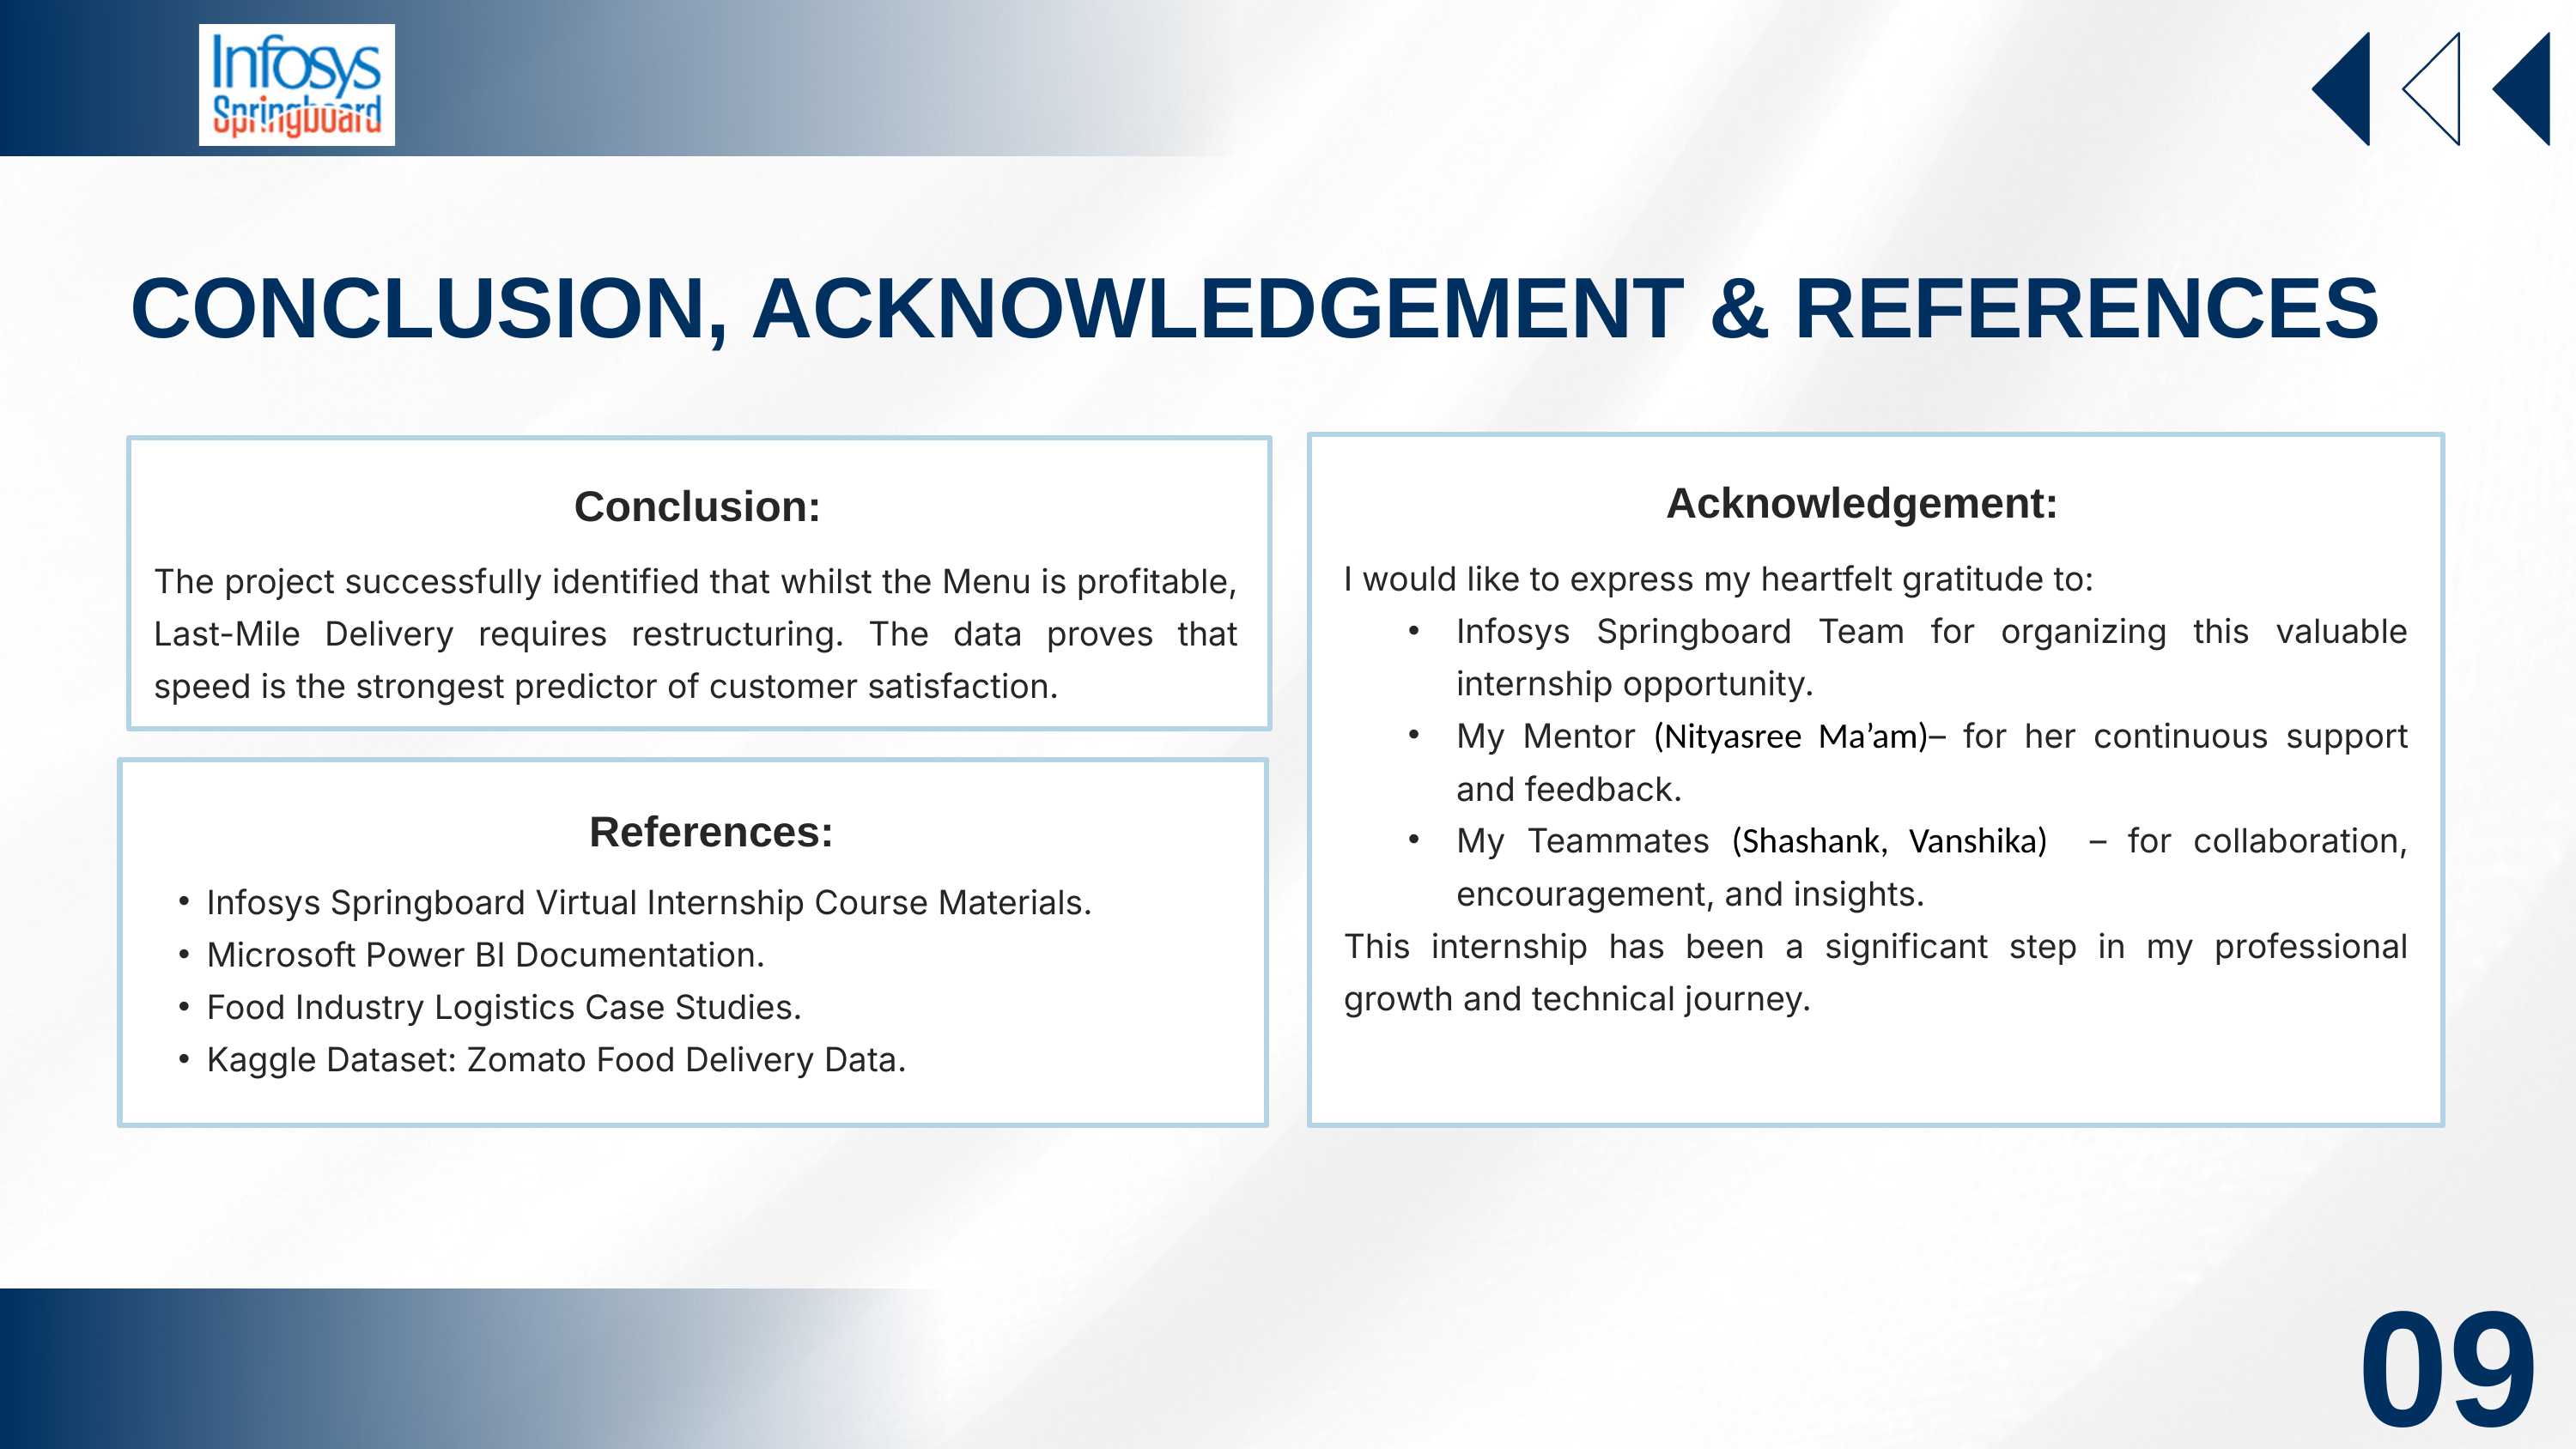

CONCLUSION, ACKNOWLEDGEMENT & REFERENCES

Acknowledgement:
Conclusion:
I would like to express my heartfelt gratitude to:
Infosys Springboard Team for organizing this valuable internship opportunity.
My Mentor (Nityasree Ma’am)– for her continuous support and feedback.
My Teammates (Shashank, Vanshika)  – for collaboration, encouragement, and insights.
This internship has been a significant step in my professional growth and technical journey.
The project successfully identified that whilst the Menu is profitable, Last-Mile Delivery requires restructuring. The data proves that speed is the strongest predictor of customer satisfaction.

References:
Infosys Springboard Virtual Internship Course Materials.
Microsoft Power BI Documentation.
Food Industry Logistics Case Studies.
Kaggle Dataset: Zomato Food Delivery Data.

09